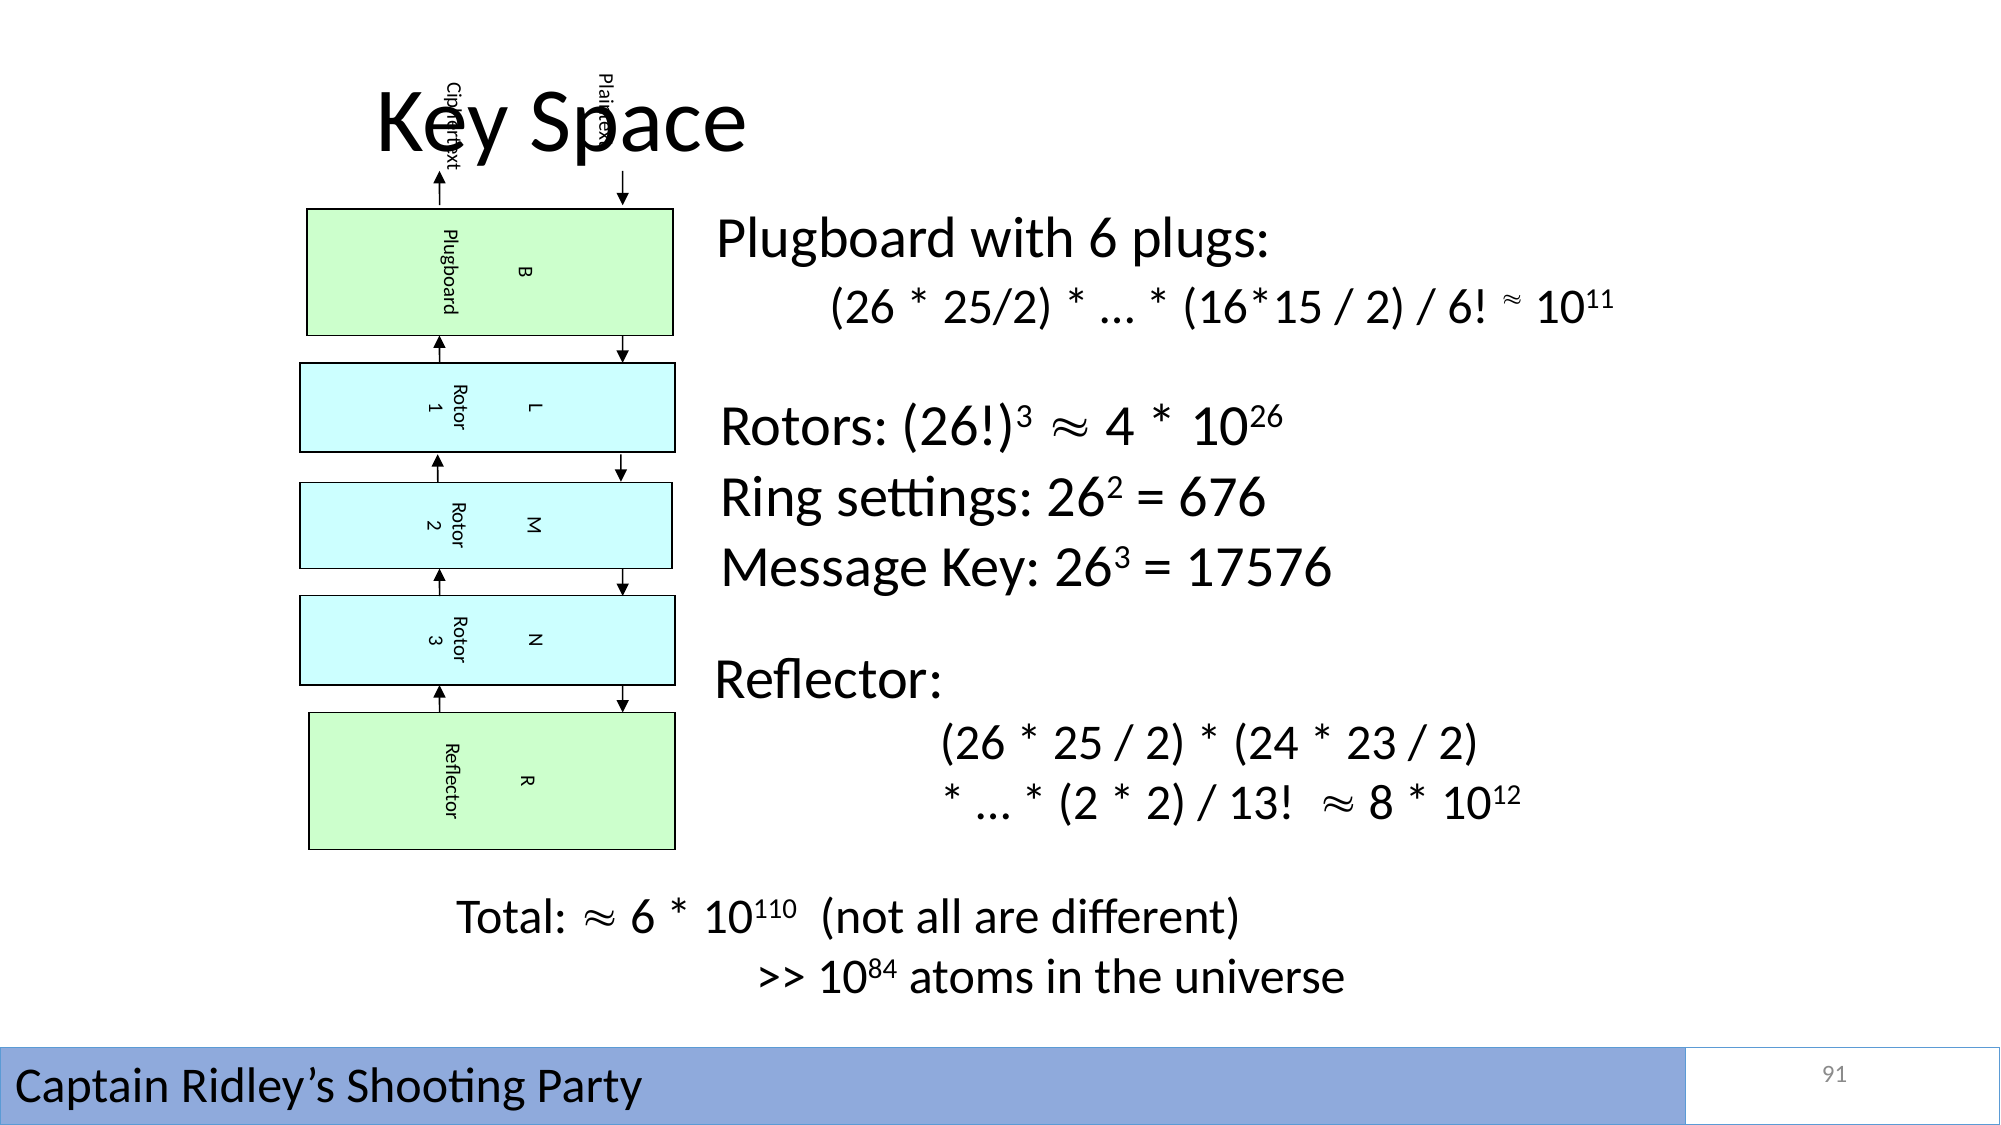

# Key Space
Plugboard with 6 plugs:
	(26 * 25/2) * … * (16*15 / 2) / 6! ≈ 1011
L

Rotor
1
N

Rotor
3
R

Reflector
B

Plugboard
M

Rotor
2
Plaintext

Ciphertext

Rotors: (26!)3 ≈ 4 * 1026
Ring settings: 262 = 676
Message Key: 263 = 17576
Reflector:
	(26 * 25 / 2) * (24 * 23 / 2)
	* … * (2 * 2) / 13!  ≈ 8 * 1012
Total: ≈ 6 * 10110  (not all are different)
		>> 1084 atoms in the universe
91
Captain Ridley’s Shooting Party